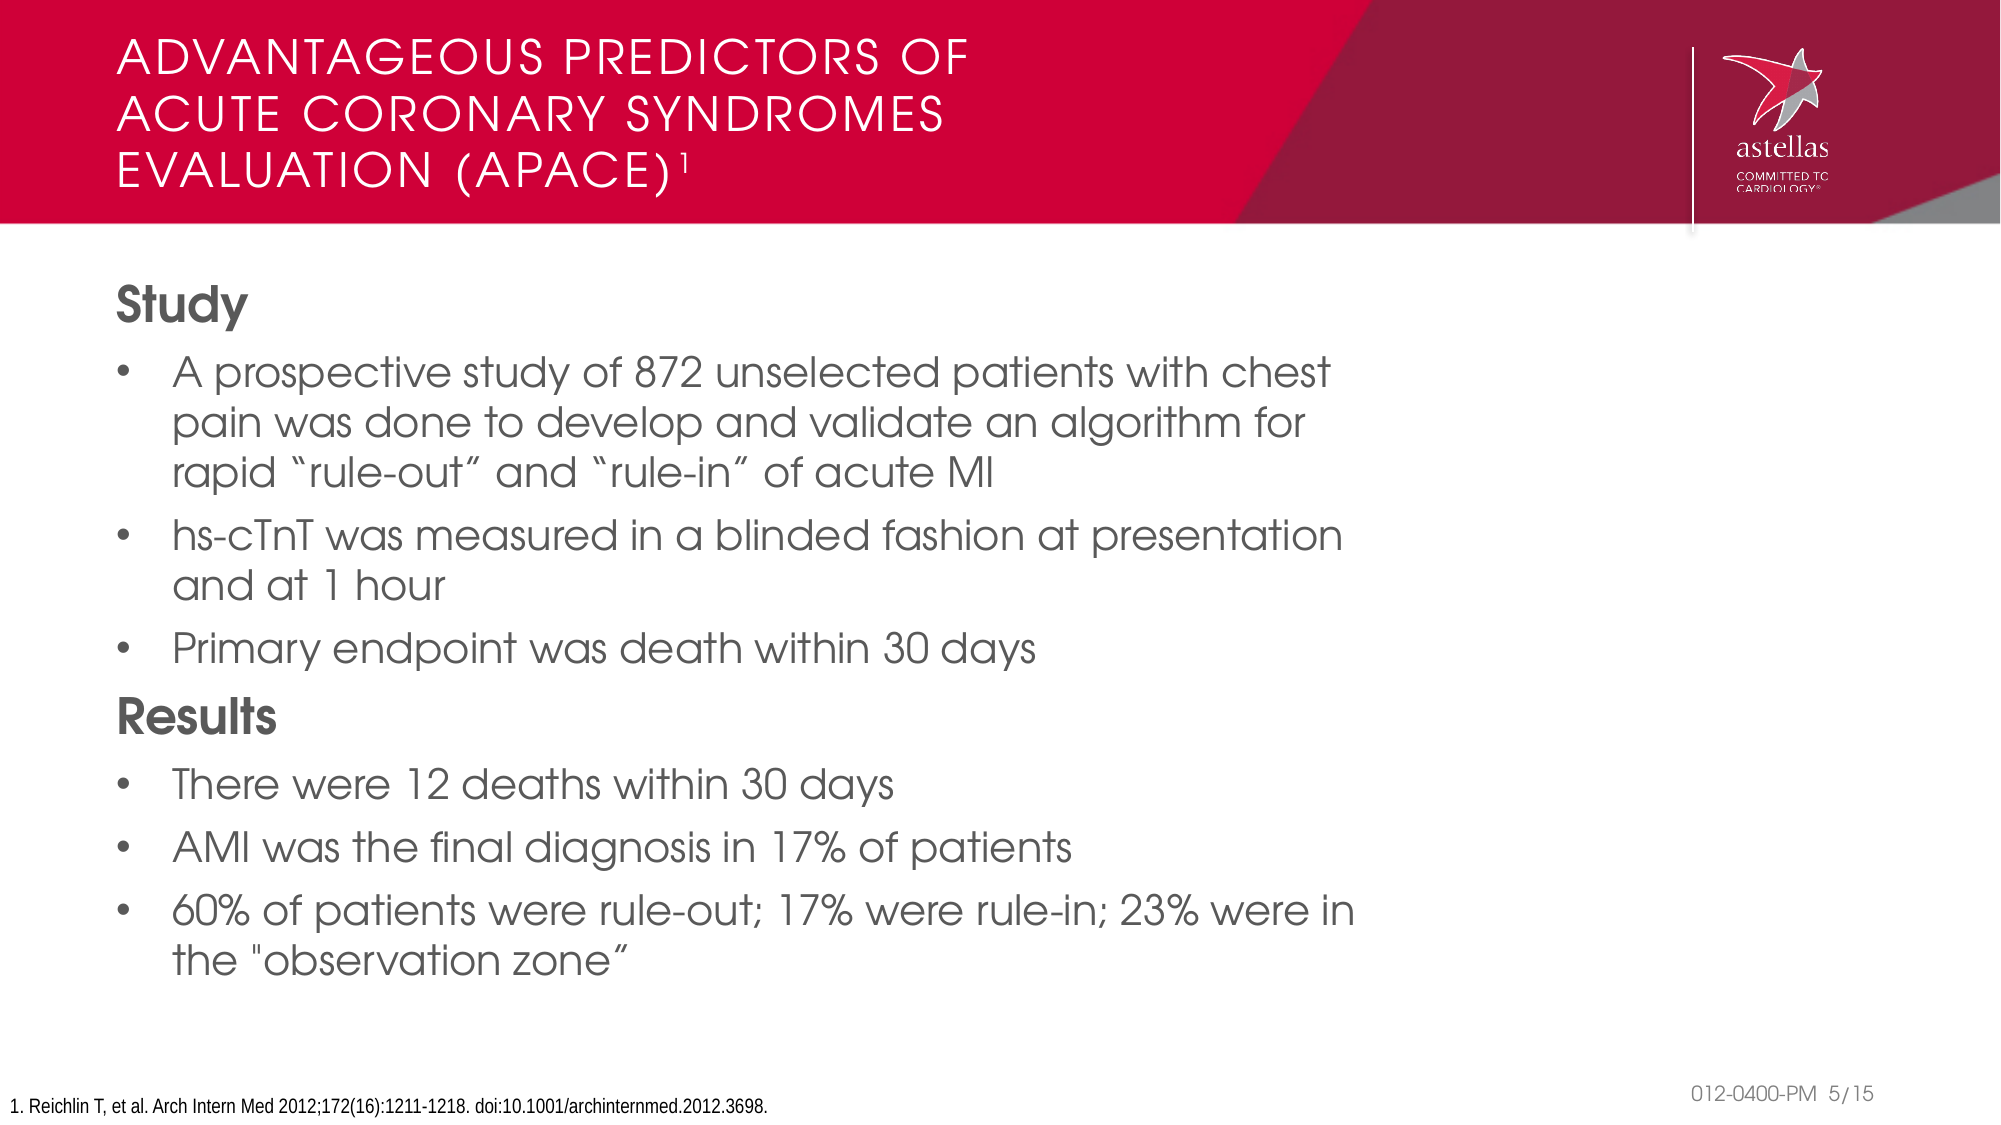

# Advantageous Predictors of Acute Coronary Syndromes Evaluation (APACE)1
Study
A prospective study of 872 unselected patients with chest pain was done to develop and validate an algorithm for rapid “rule-out” and “rule-in” of acute MI
hs-cTnT was measured in a blinded fashion at presentation and at 1 hour
Primary endpoint was death within 30 days
Results
There were 12 deaths within 30 days
AMI was the final diagnosis in 17% of patients
60% of patients were rule-out; 17% were rule-in; 23% were in the "observation zone”

1. Reichlin T, et al. Arch Intern Med 2012;172(16):1211-1218. doi:10.1001/archinternmed.2012.3698.